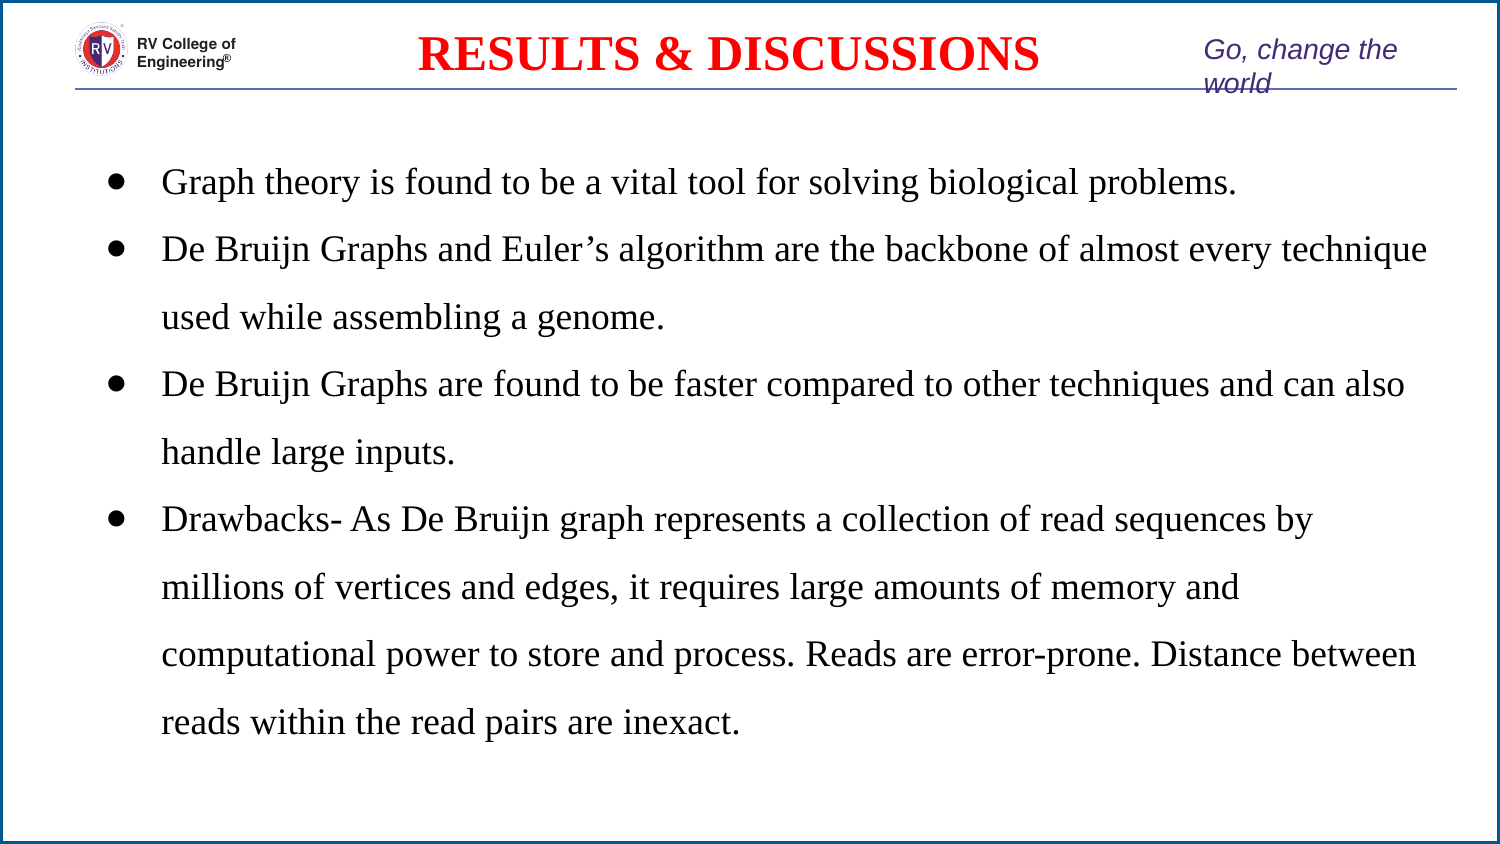

# RESULTS & DISCUSSIONS
Graph theory is found to be a vital tool for solving biological problems.
De Bruijn Graphs and Euler’s algorithm are the backbone of almost every technique used while assembling a genome.
De Bruijn Graphs are found to be faster compared to other techniques and can also handle large inputs.
Drawbacks- As De Bruijn graph represents a collection of read sequences by millions of vertices and edges, it requires large amounts of memory and computational power to store and process. Reads are error-prone. Distance between reads within the read pairs are inexact.